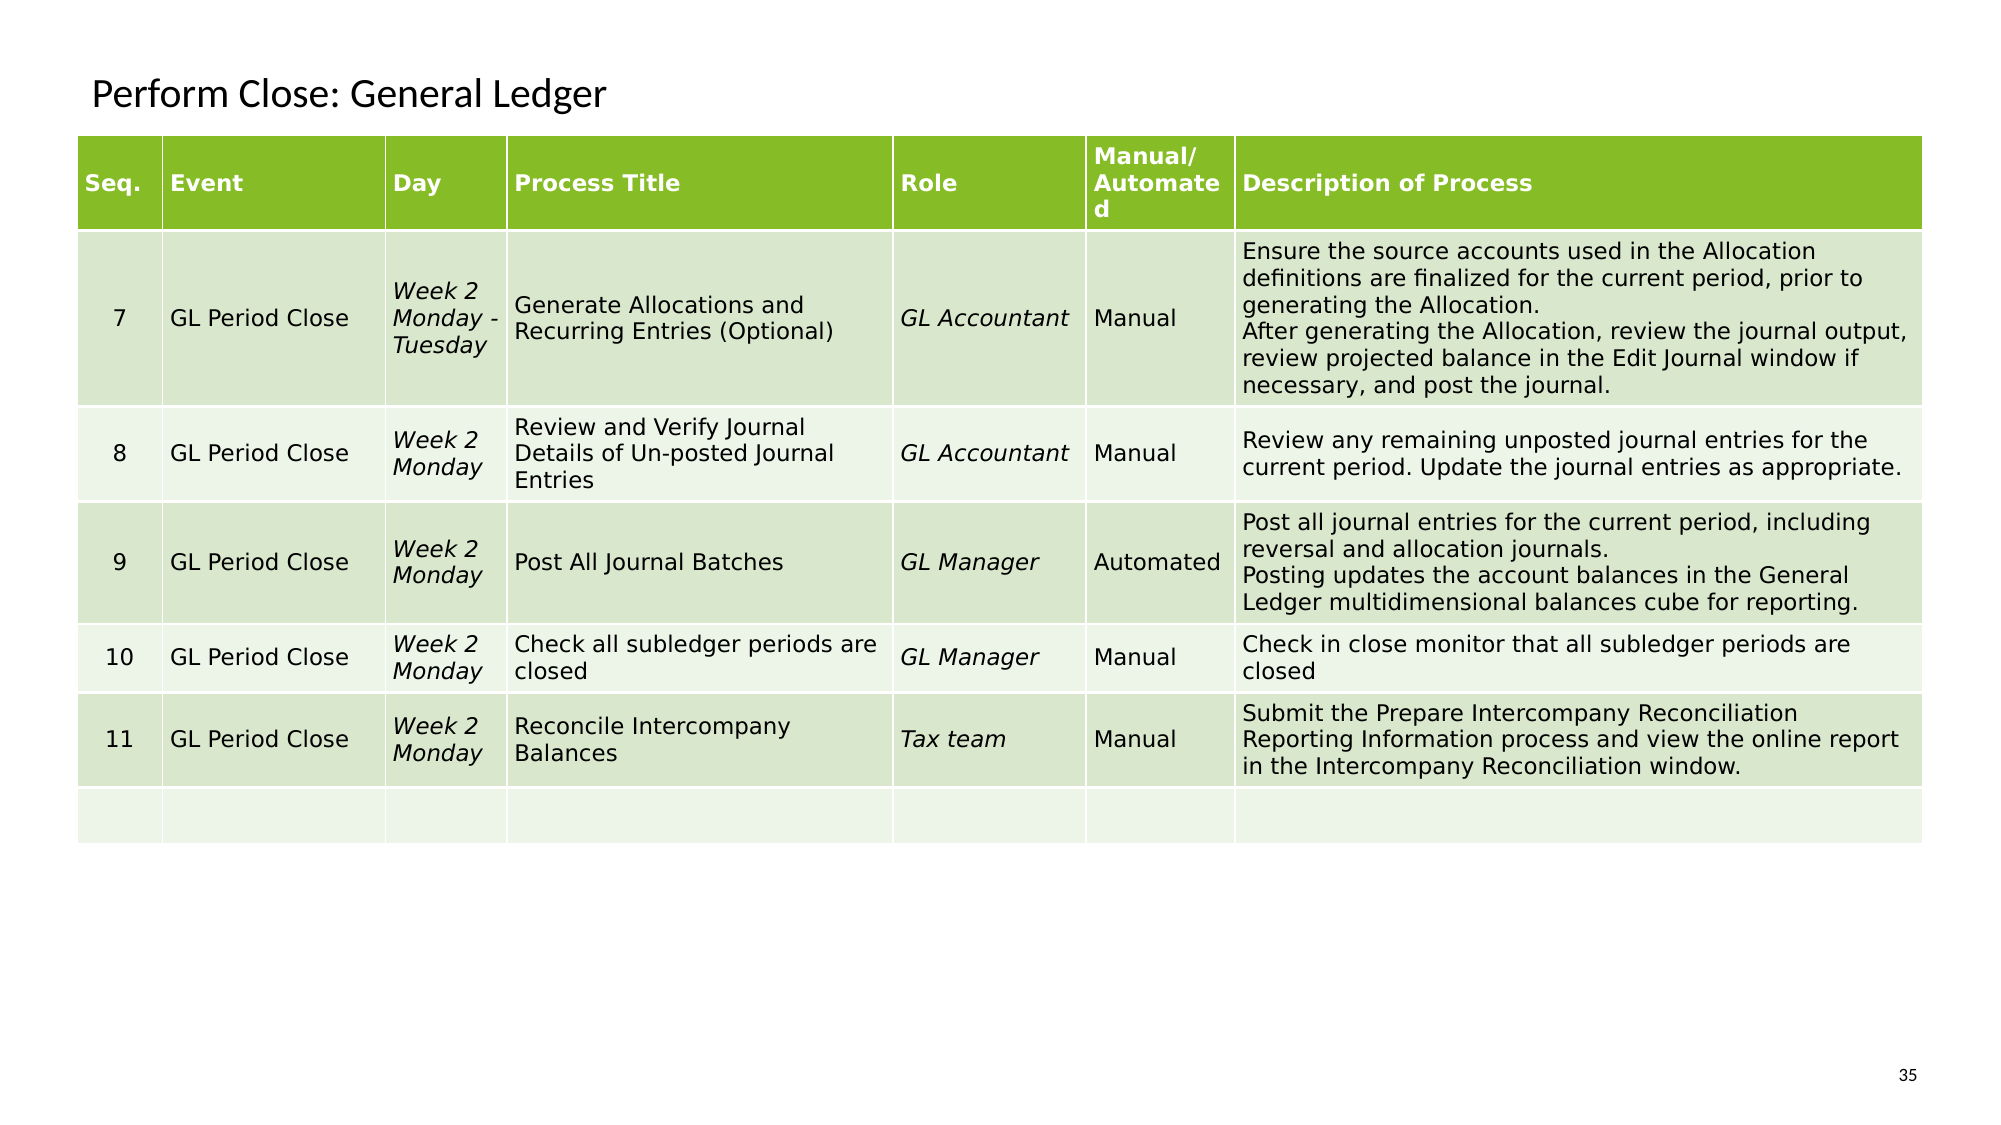

Perform Close: General Ledger
| Seq. | Event | Day | Process Title | Role | Manual/ Automated | Description of Process |
| --- | --- | --- | --- | --- | --- | --- |
| 7 | GL Period Close | Week 2 Monday - Tuesday | Generate Allocations and Recurring Entries (Optional) | GL Accountant | Manual | Ensure the source accounts used in the Allocation definitions are finalized for the current period, prior to generating the Allocation. After generating the Allocation, review the journal output, review projected balance in the Edit Journal window if necessary, and post the journal. |
| 8 | GL Period Close | Week 2 Monday | Review and Verify Journal Details of Un-posted Journal Entries | GL Accountant | Manual | Review any remaining unposted journal entries for the current period. Update the journal entries as appropriate. |
| 9 | GL Period Close | Week 2 Monday | Post All Journal Batches | GL Manager | Automated | Post all journal entries for the current period, including reversal and allocation journals. Posting updates the account balances in the General Ledger multidimensional balances cube for reporting. |
| 10 | GL Period Close | Week 2 Monday | Check all subledger periods are closed | GL Manager | Manual | Check in close monitor that all subledger periods are closed |
| 11 | GL Period Close | Week 2 Monday | Reconcile Intercompany Balances | Tax team | Manual | Submit the Prepare Intercompany Reconciliation Reporting Information process and view the online report in the Intercompany Reconciliation window. |
|  |  |  |  |  |  |  |